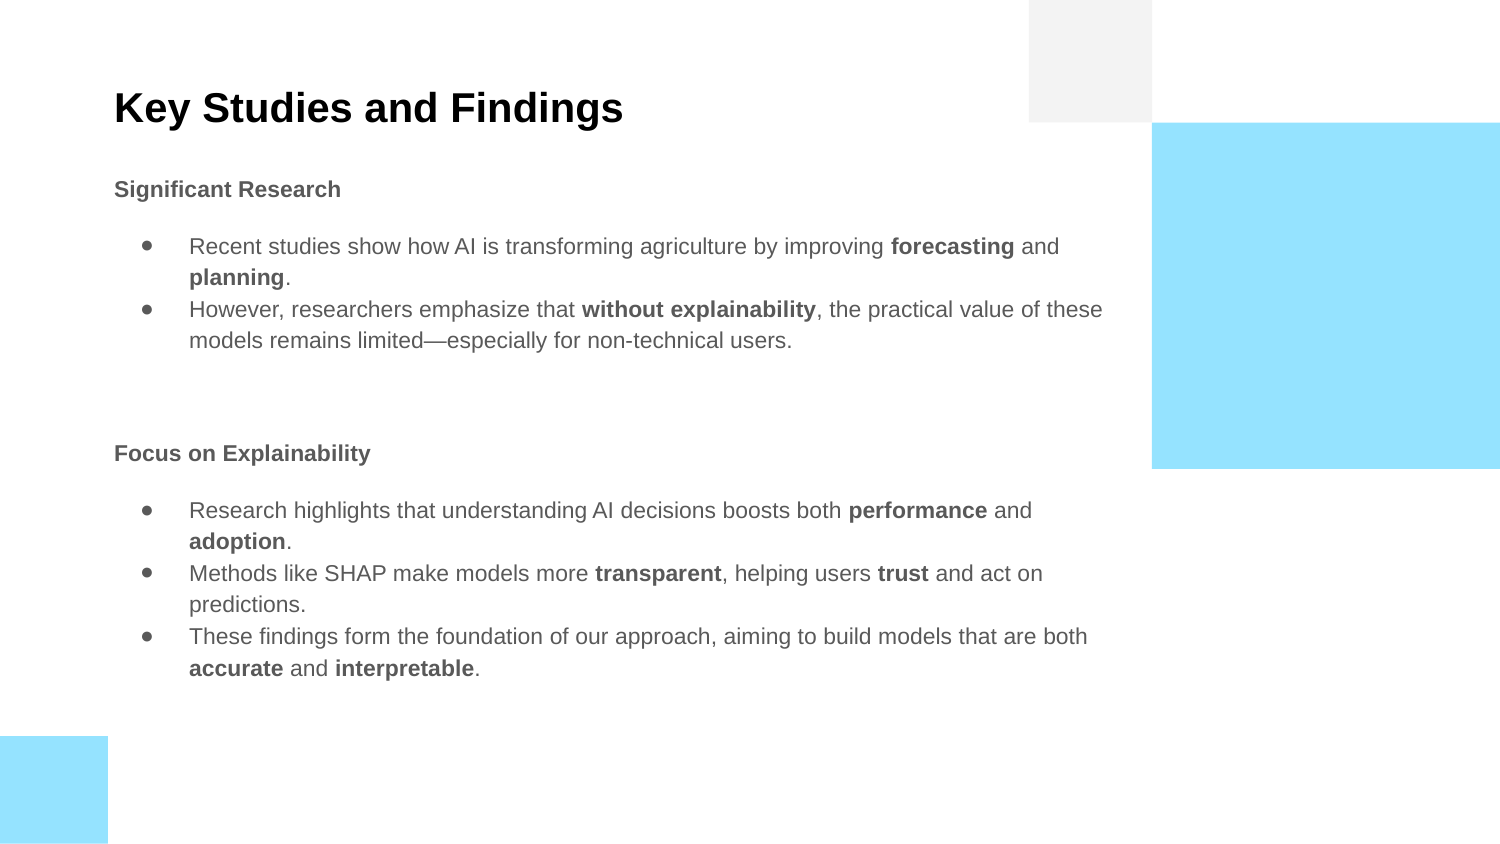

# Key Studies and Findings
Significant Research
Recent studies show how AI is transforming agriculture by improving forecasting and planning.
However, researchers emphasize that without explainability, the practical value of these models remains limited—especially for non-technical users.

Focus on Explainability
Research highlights that understanding AI decisions boosts both performance and adoption.
Methods like SHAP make models more transparent, helping users trust and act on predictions.
These findings form the foundation of our approach, aiming to build models that are both accurate and interpretable.